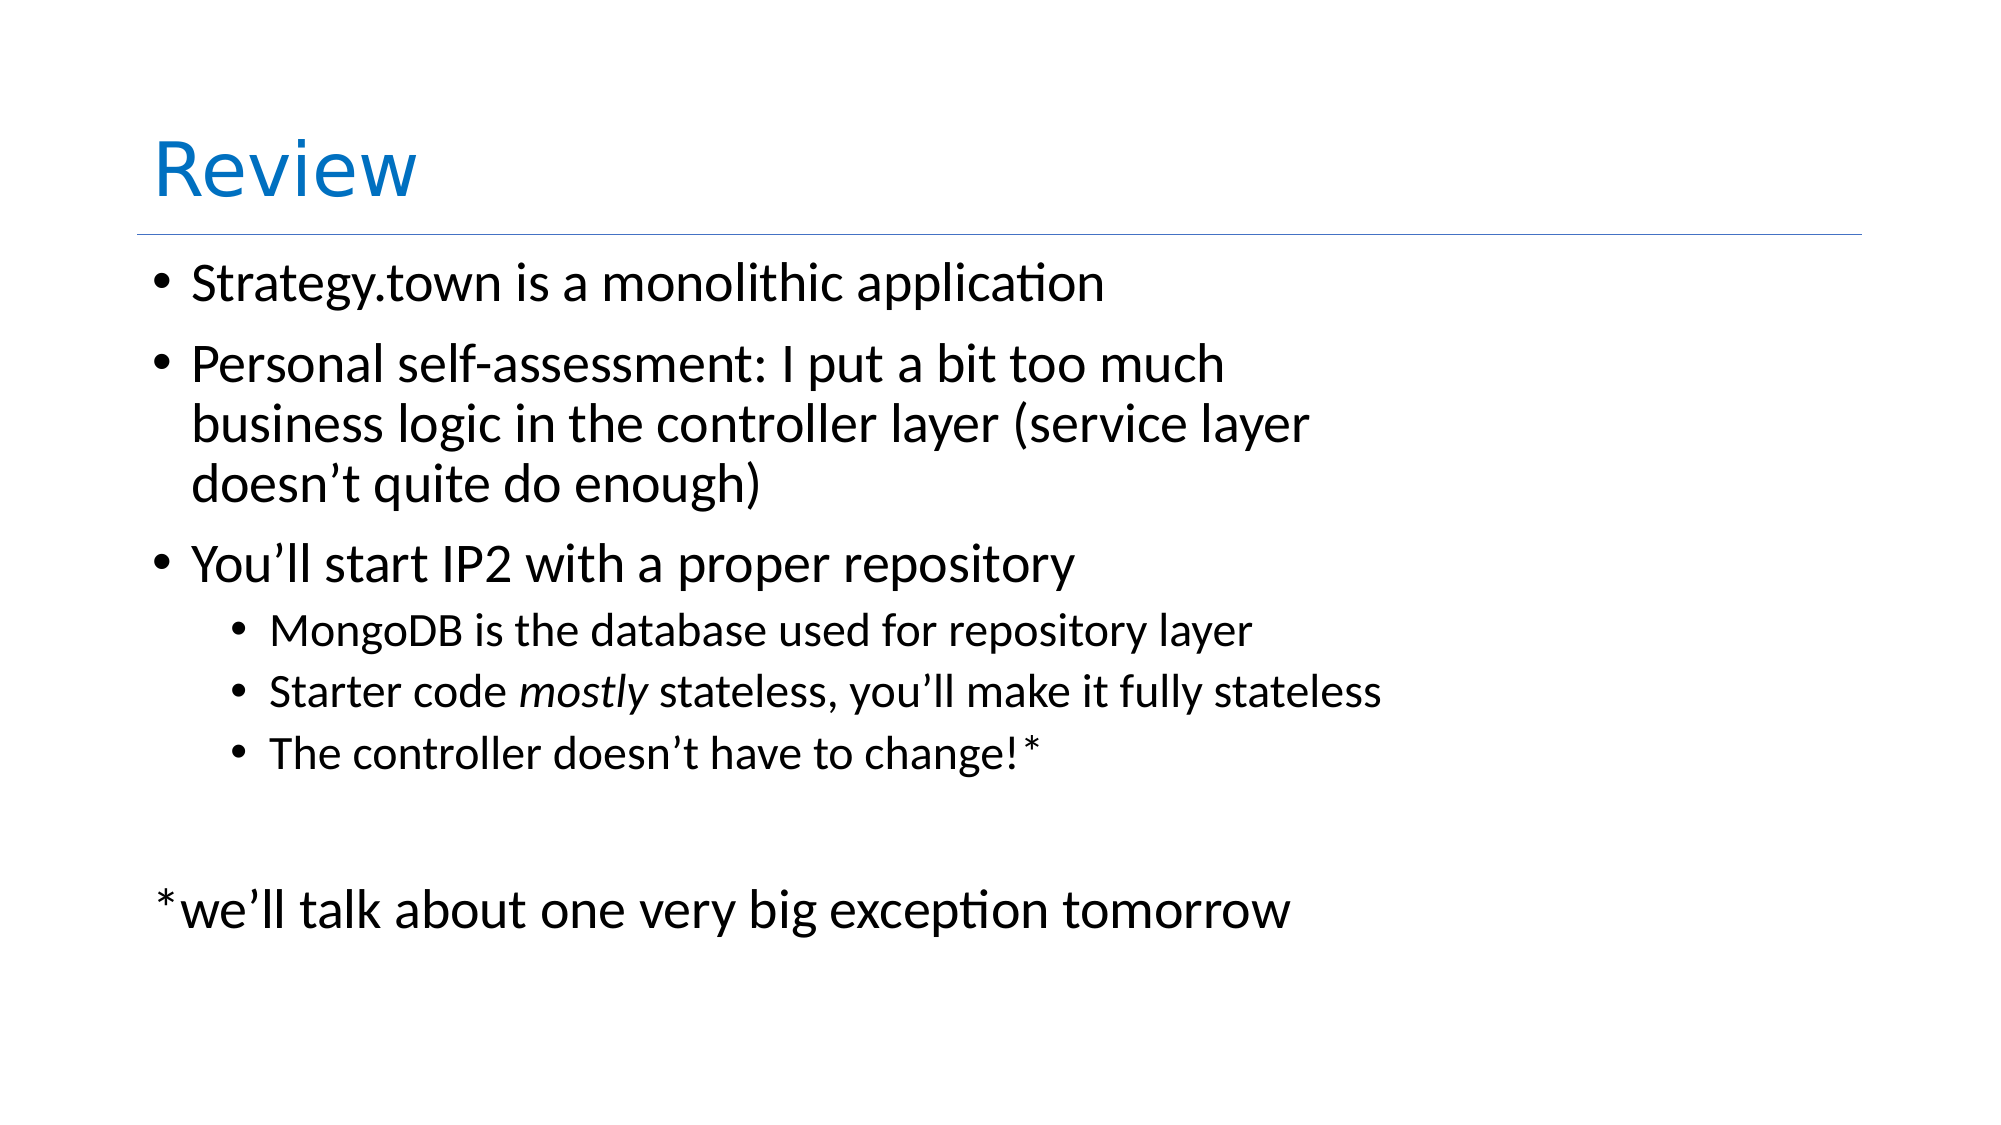

# Review

Strategy.town is a monolithic application
Personal self-assessment: I put a bit too much business logic in the controller layer (service layer doesn’t quite do enough)
You’ll start IP2 with a proper repository
MongoDB is the database used for repository layer
Starter code mostly stateless, you’ll make it fully stateless
The controller doesn’t have to change!*

*we’ll talk about one very big exception tomorrow